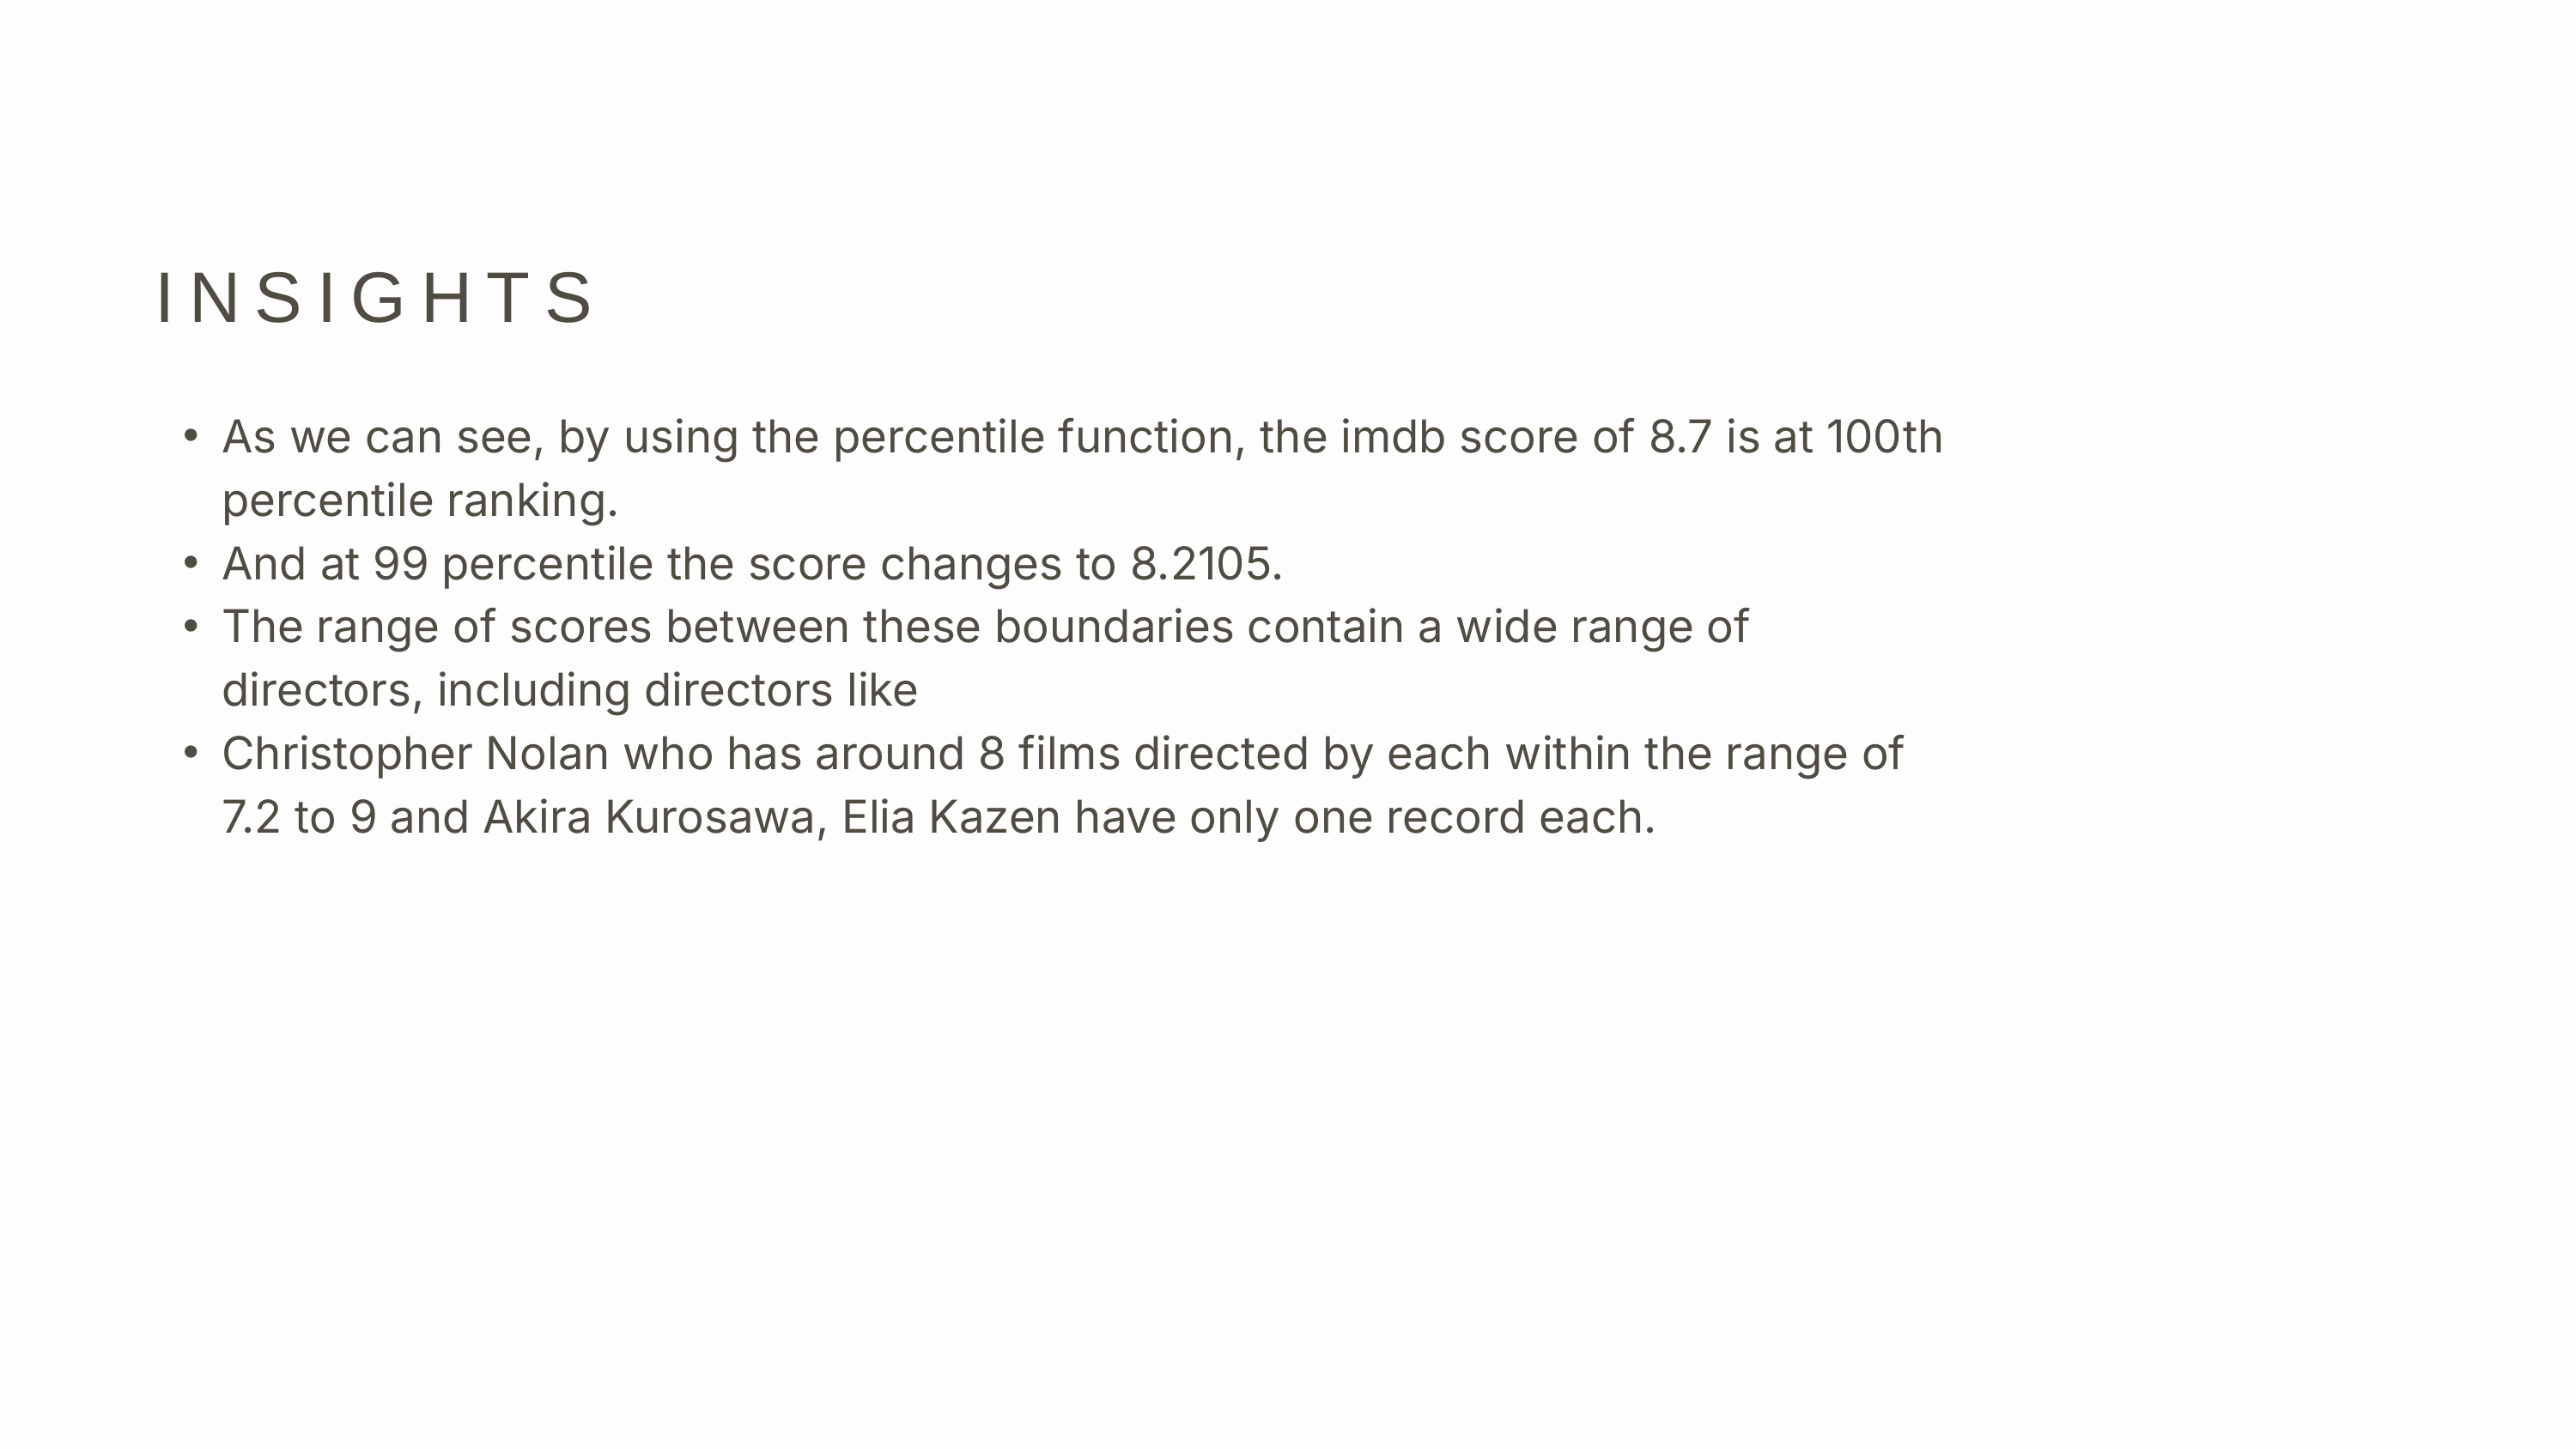

INSIGHTS
As we can see, by using the percentile function, the imdb score of 8.7 is at 100th percentile ranking.
And at 99 percentile the score changes to 8.2105.
The range of scores between these boundaries contain a wide range of directors, including directors like
Christopher Nolan who has around 8 films directed by each within the range of 7.2 to 9 and Akira Kurosawa, Elia Kazen have only one record each.